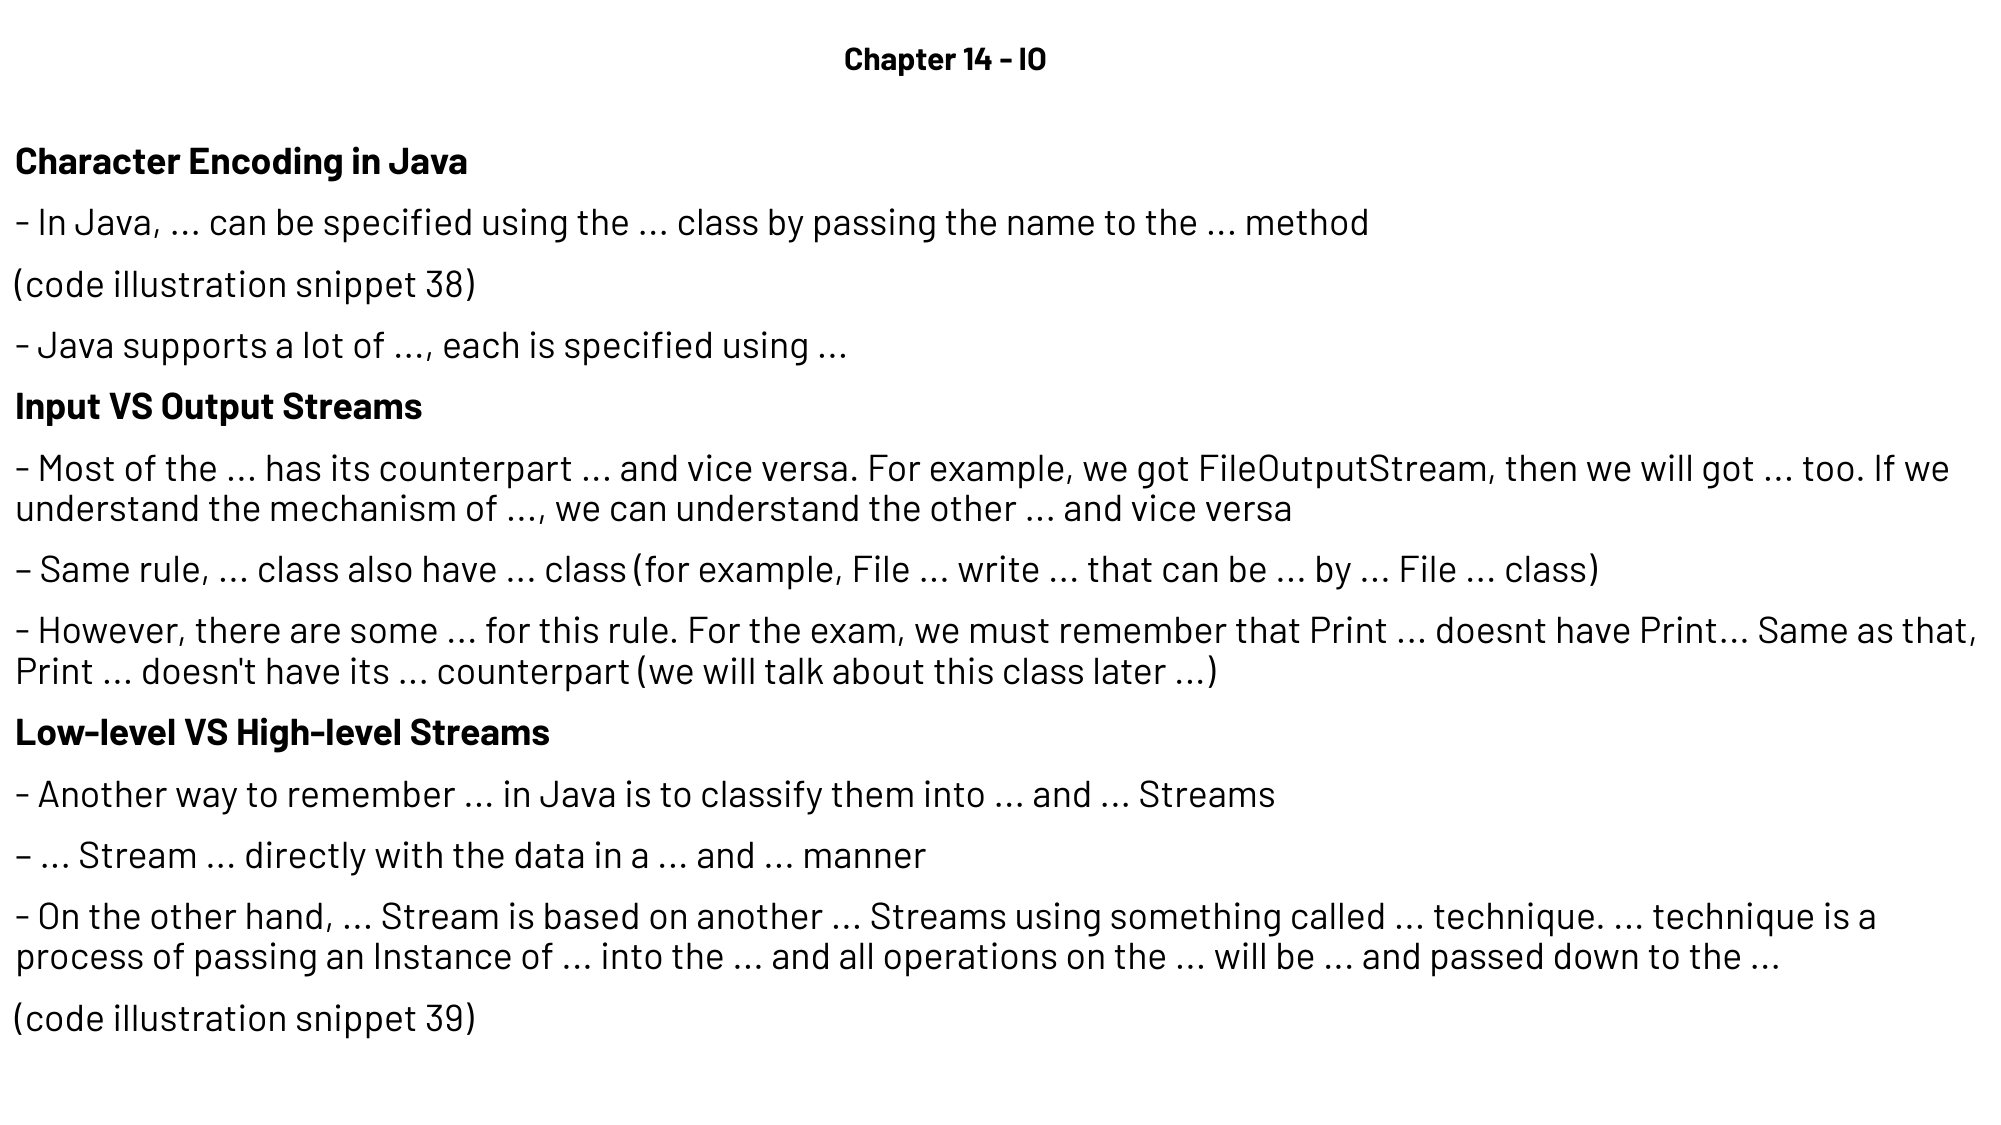

Chapter 14 - IO
Character Encoding in Java
- In Java, ... can be specified using the ... class by passing the name to the ... method
(code illustration snippet 38)
- Java supports a lot of ..., each is specified using ...
Input VS Output Streams
- Most of the ... has its counterpart ... and vice versa. For example, we got FileOutputStream, then we will got ... too. If we understand the mechanism of ..., we can understand the other ... and vice versa
– Same rule, ... class also have ... class (for example, File ... write ... that can be ... by ... File ... class)
- However, there are some ... for this rule. For the exam, we must remember that Print ... doesnt have Print... Same as that, Print ... doesn't have its ... counterpart (we will talk about this class later ...)
Low-level VS High-level Streams
- Another way to remember ... in Java is to classify them into ... and ... Streams
– ... Stream ... directly with the data in a ... and ... manner
- On the other hand, ... Stream is based on another ... Streams using something called ... technique. ... technique is a process of passing an Instance of ... into the ... and all operations on the ... will be ... and passed down to the ...
(code illustration snippet 39)